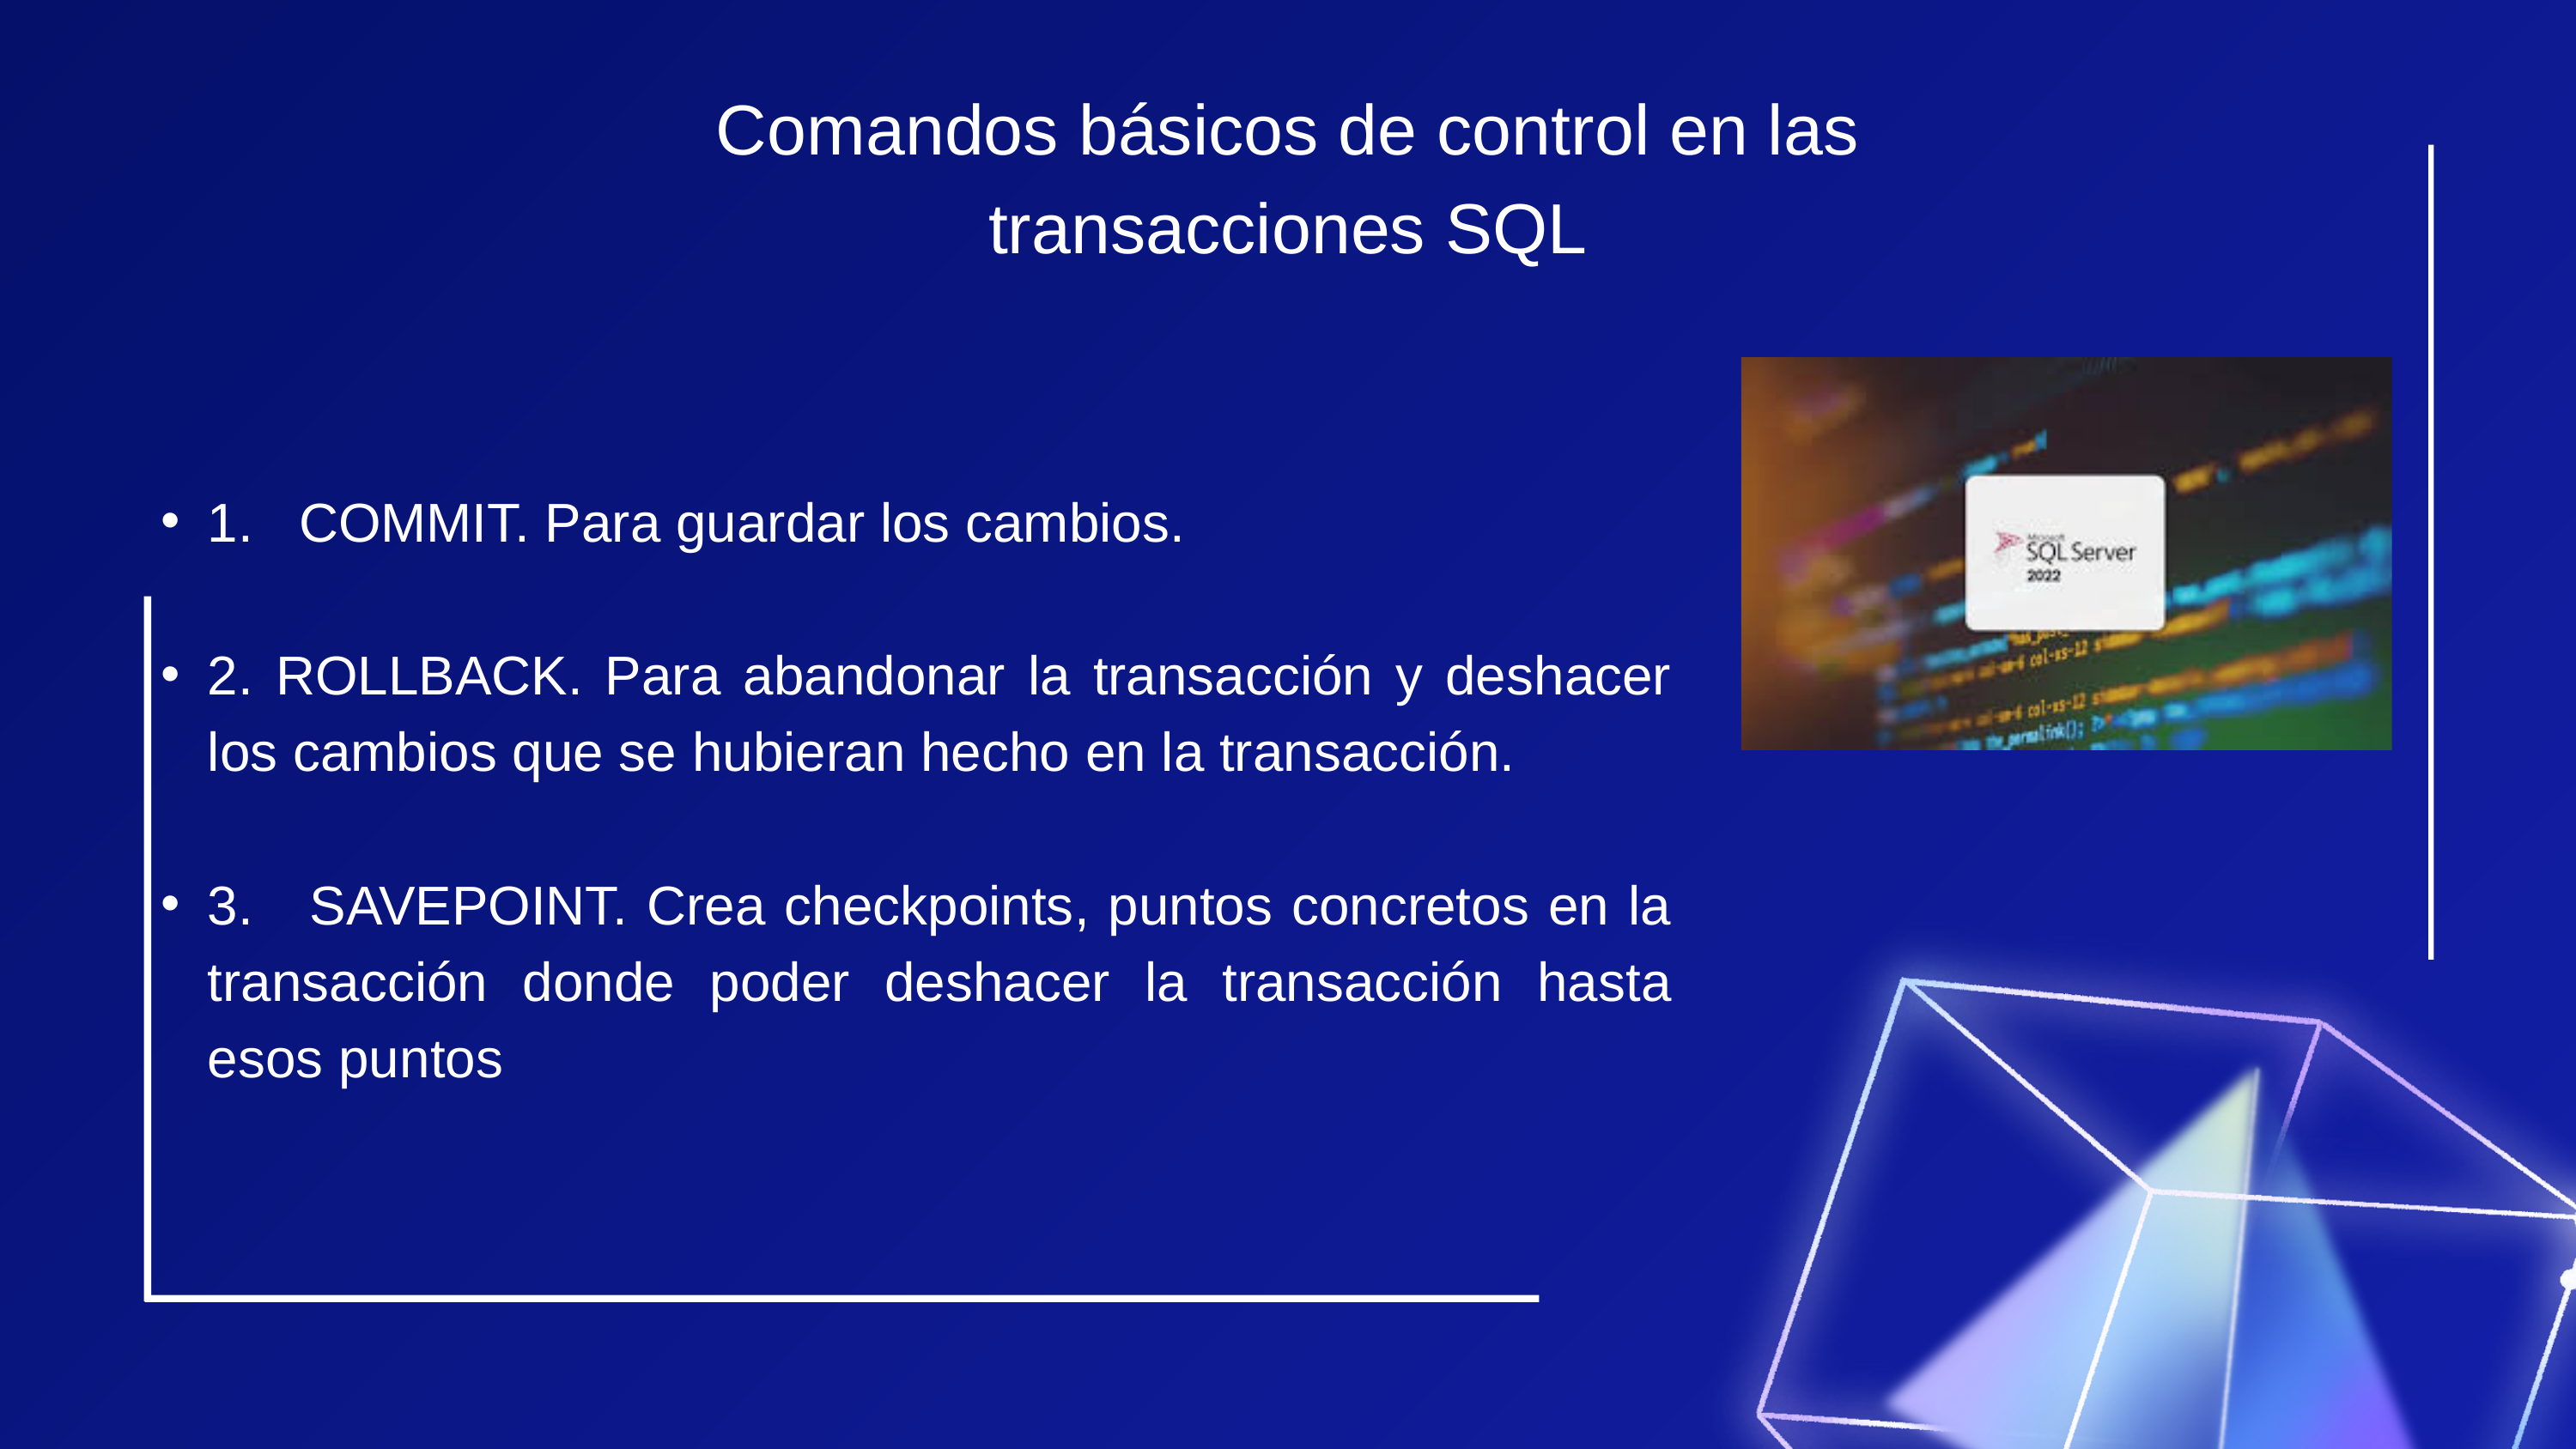

Comandos básicos de control en las transacciones SQL

1.   COMMIT. Para guardar los cambios.

2. ROLLBACK. Para abandonar la transacción y deshacer los cambios que se hubieran hecho en la transacción.

3.   SAVEPOINT. Crea checkpoints, puntos concretos en la transacción donde poder deshacer la transacción hasta esos puntos